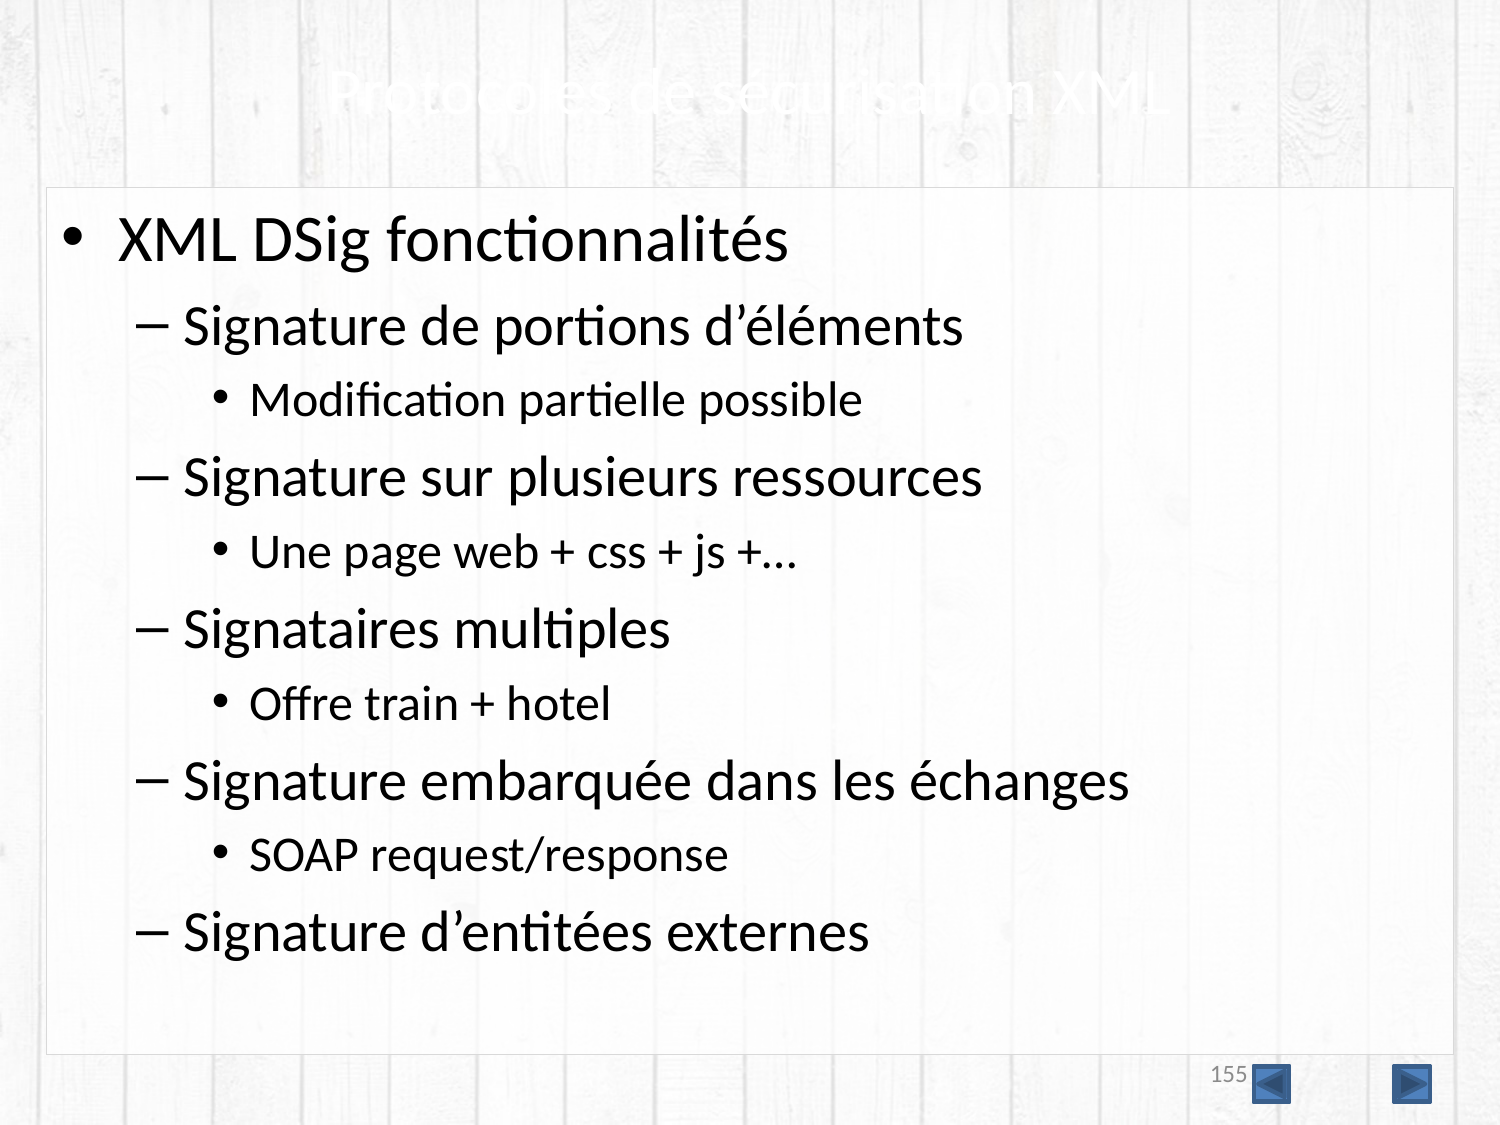

# Protocoles de sécurisation XML
XML DSig fonctionnalités
Signature de portions d’éléments
Modification partielle possible
Signature sur plusieurs ressources
Une page web + css + js +…
Signataires multiples
Offre train + hotel
Signature embarquée dans les échanges
SOAP request/response
Signature d’entitées externes
155